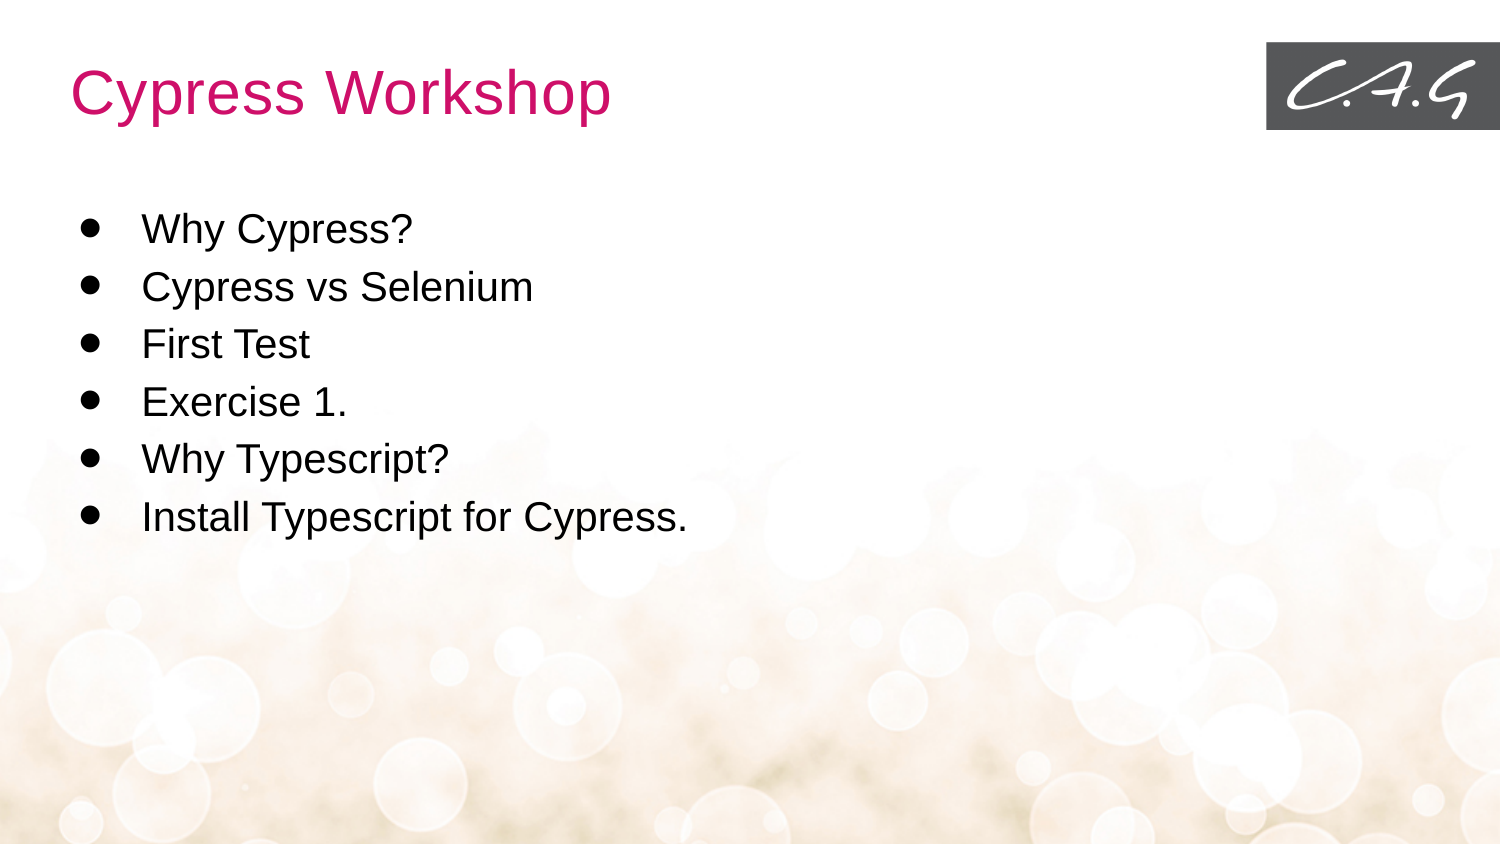

# Cypress Workshop
Why Cypress?
Cypress vs Selenium
First Test
Exercise 1.
Why Typescript?
Install Typescript for Cypress.